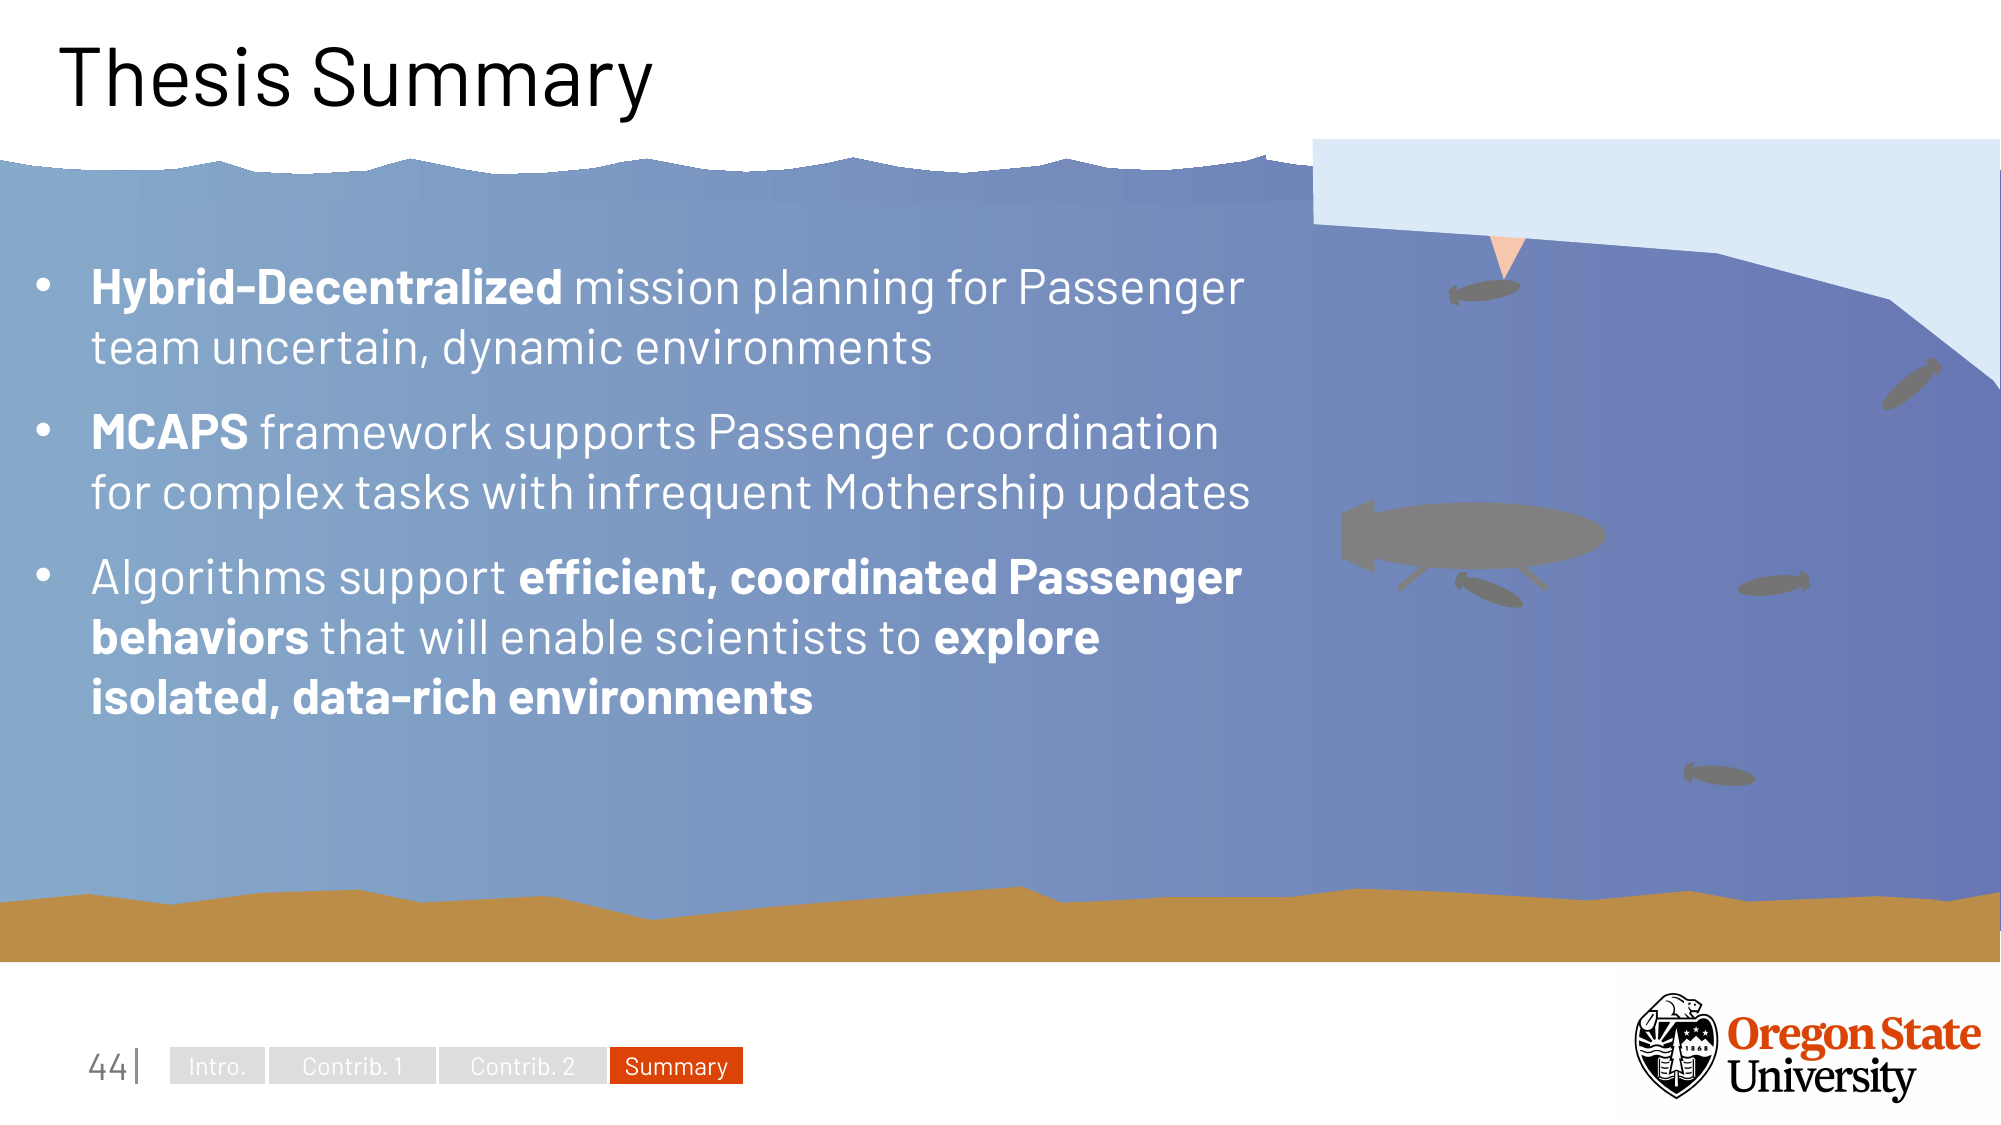

# Thesis Summary

Hybrid-Decentralized mission planning for Passenger team uncertain, dynamic environments
MCAPS framework supports Passenger coordination for complex tasks with infrequent Mothership updates
Algorithms support efficient, coordinated Passenger behaviors that will enable scientists to explore isolated, data-rich environments

44
Intro.
Contrib. 1
Contrib. 2
Summary